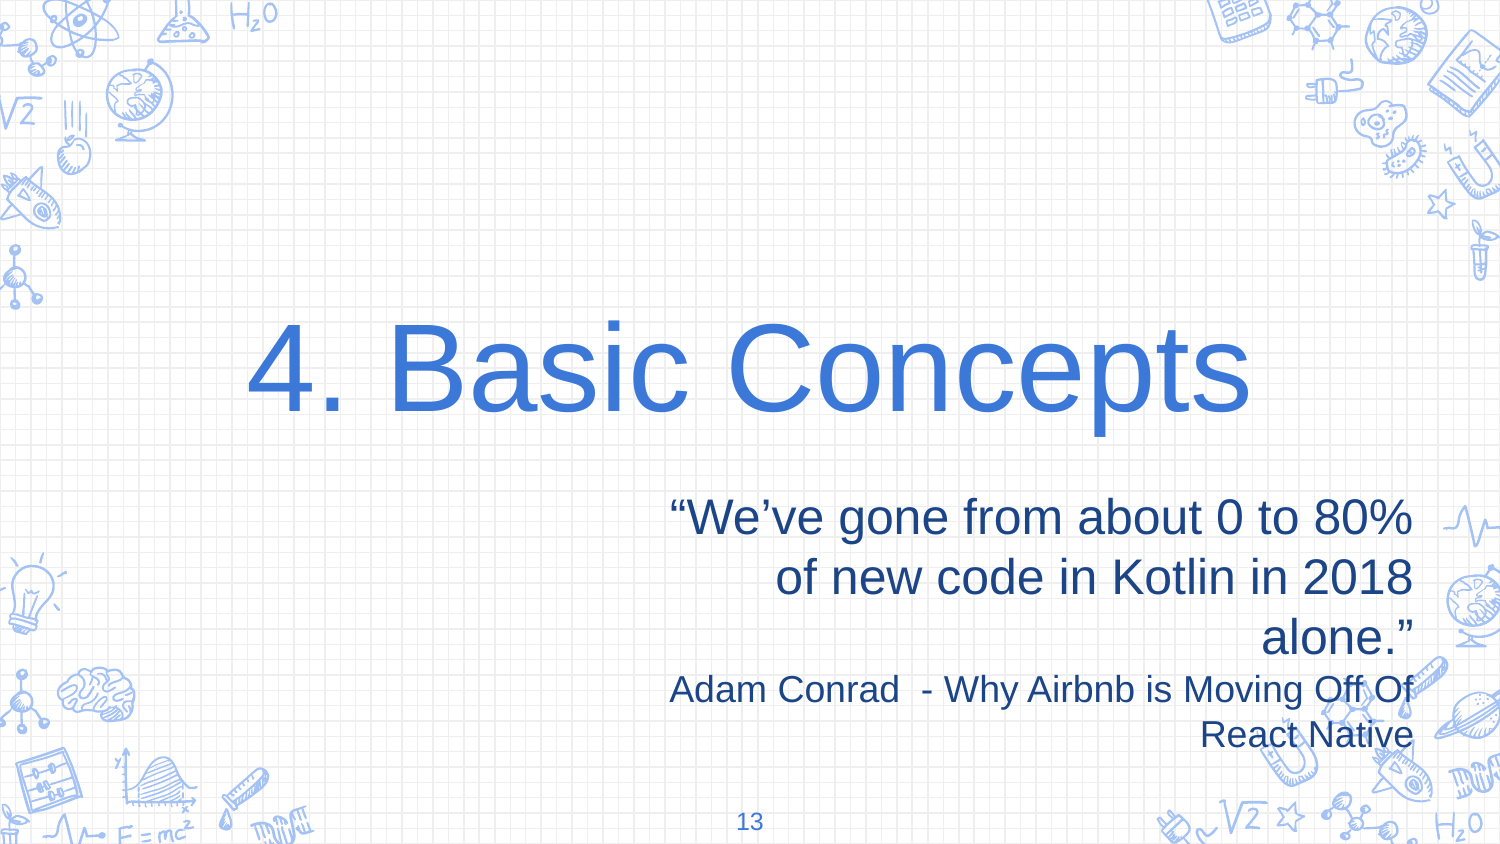

4. Basic Concepts
“We’ve gone from about 0 to 80% of new code in Kotlin in 2018 alone.”
Adam Conrad  - Why Airbnb is Moving Off Of React Native
13